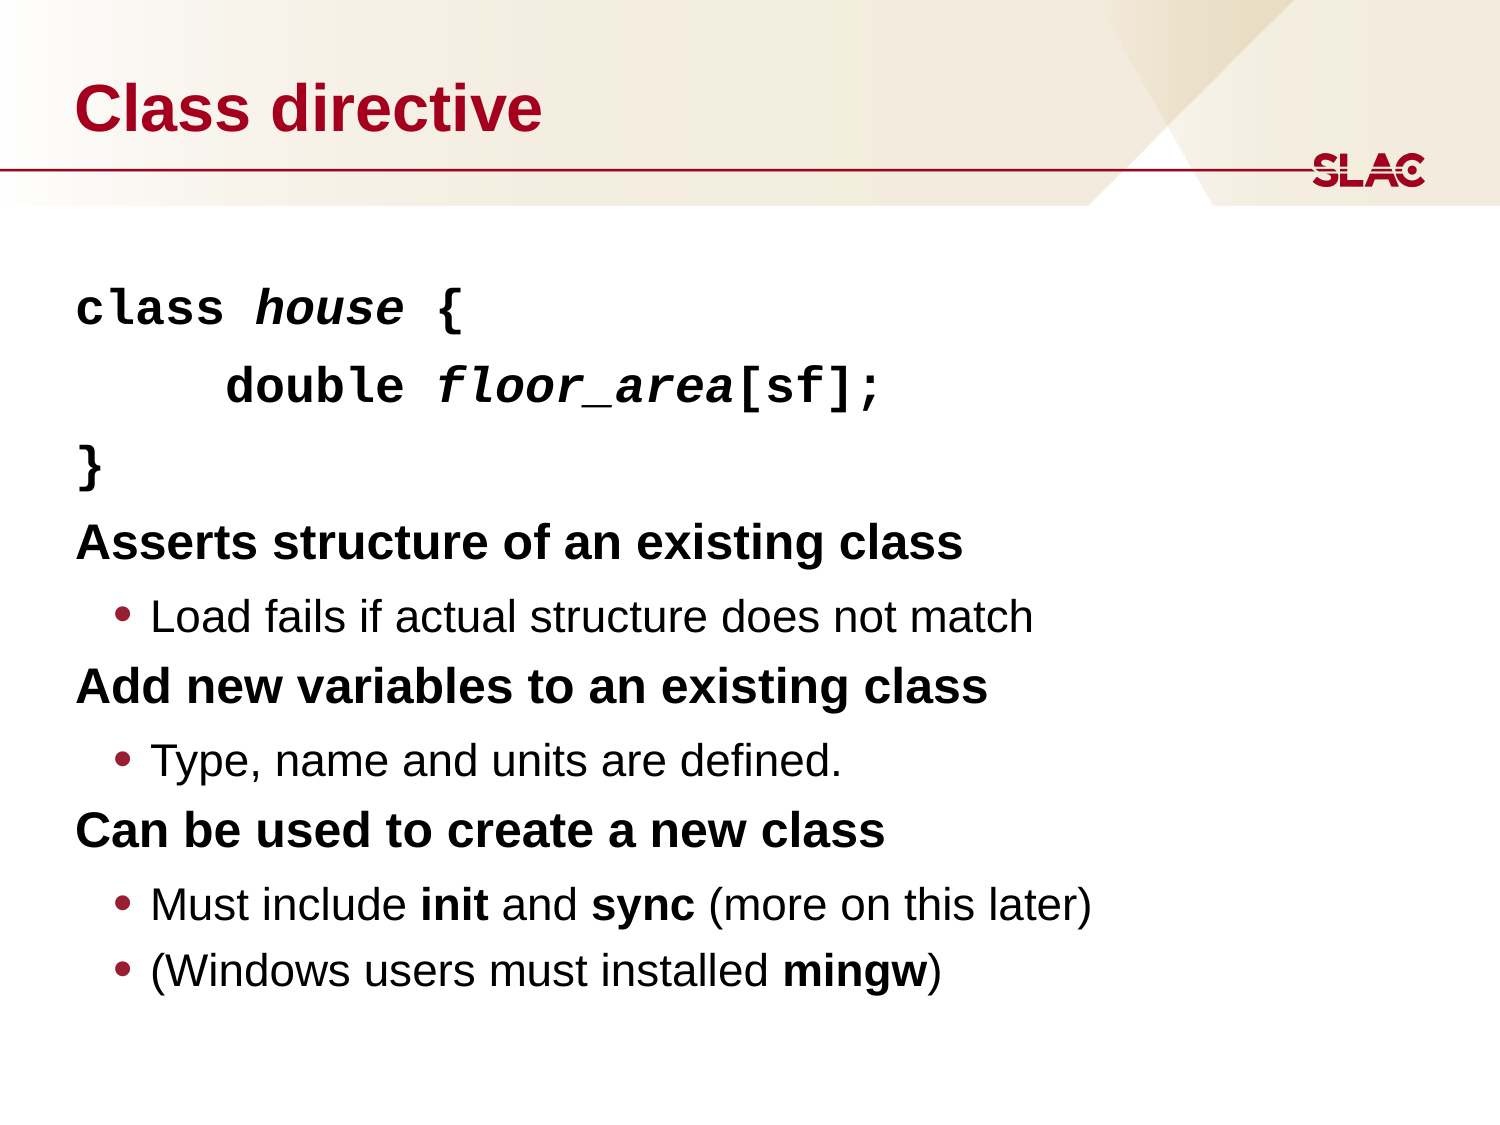

# Class directive
class house {
	double floor_area[sf];
}
Asserts structure of an existing class
Load fails if actual structure does not match
Add new variables to an existing class
Type, name and units are defined.
Can be used to create a new class
Must include init and sync (more on this later)
(Windows users must installed mingw)